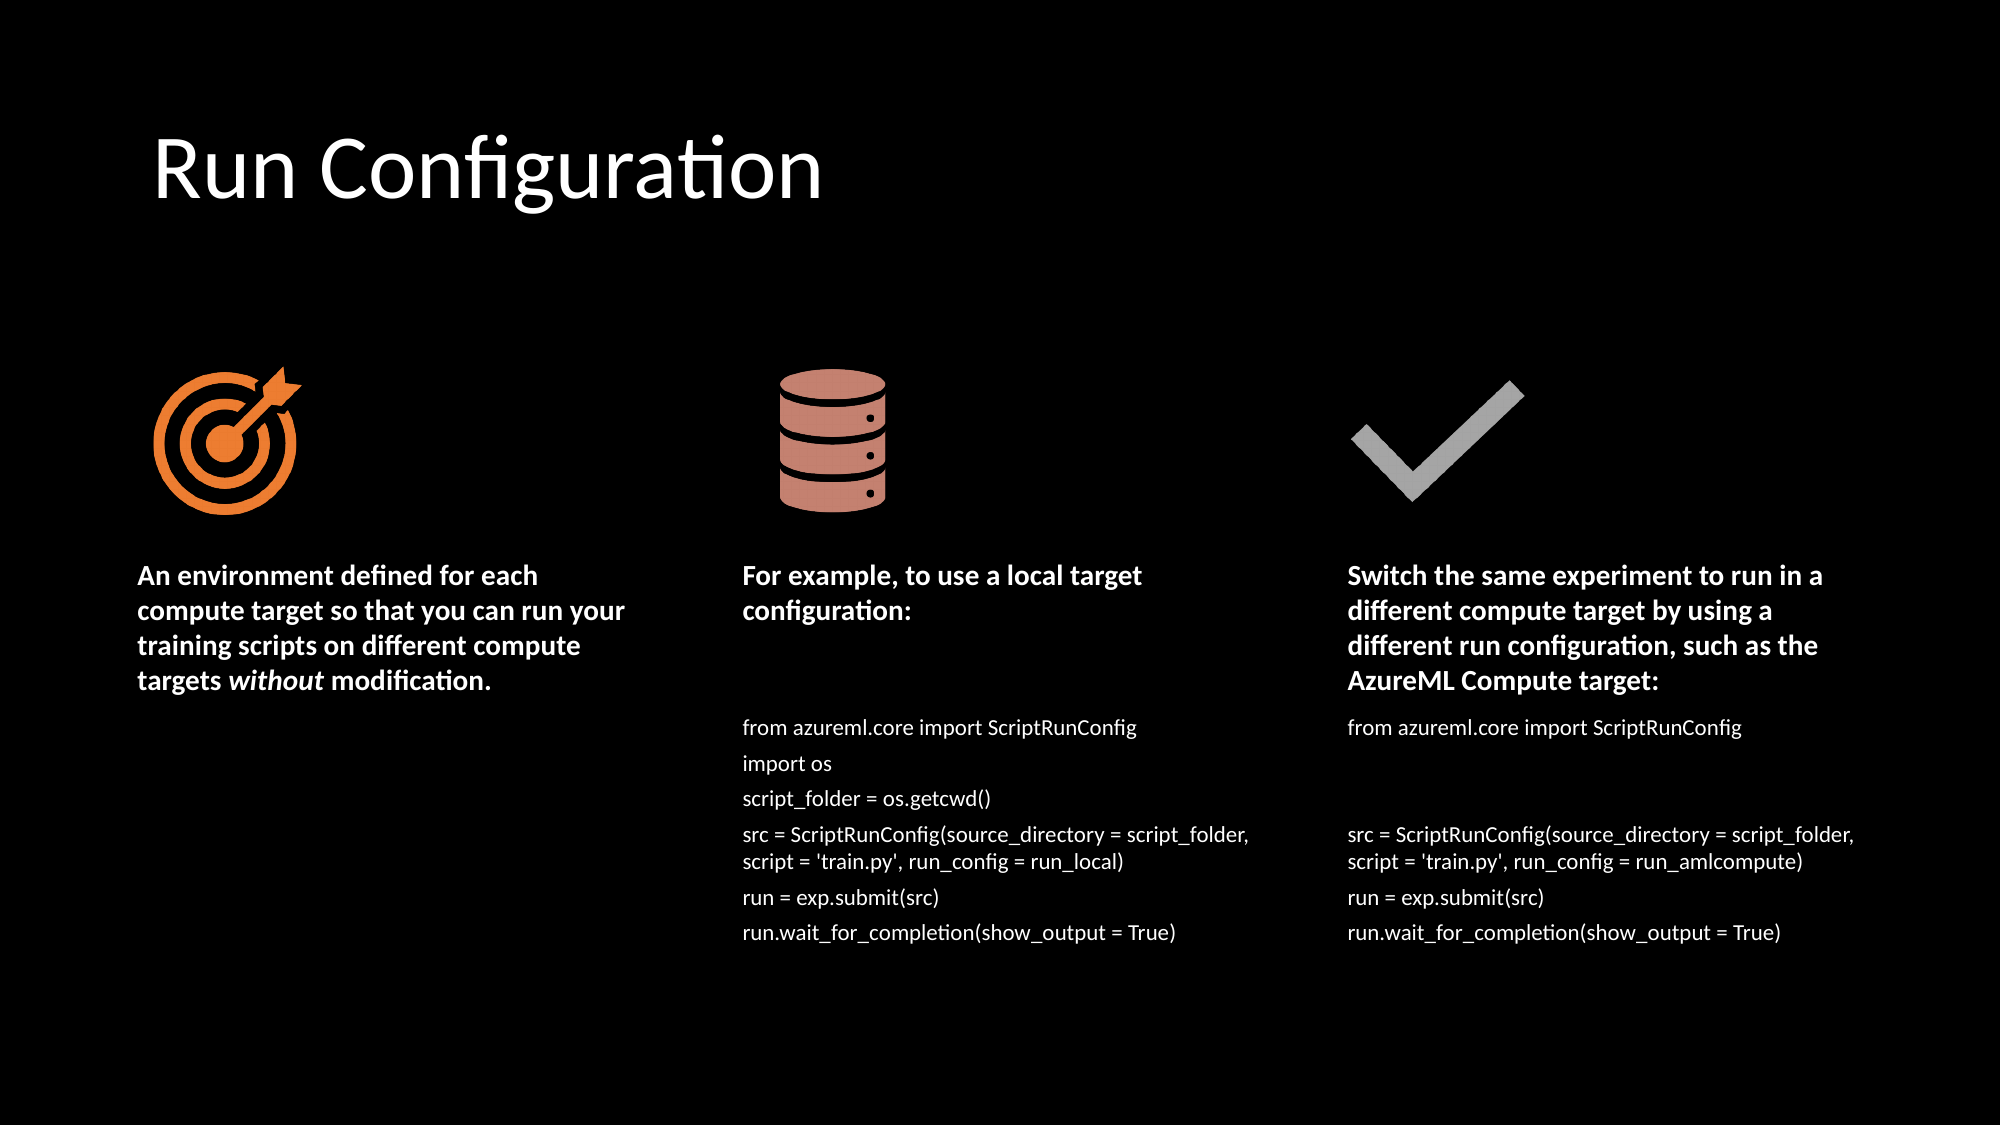

# Run Configuration
An environment defined for each compute target so that you can run your training scripts on different compute targets without modification.
For example, to use a local target configuration:
from azureml.core import ScriptRunConfig
import os
script_folder = os.getcwd()
src = ScriptRunConfig(source_directory = script_folder, script = 'train.py', run_config = run_local)
run = exp.submit(src)
run.wait_for_completion(show_output = True)
Switch the same experiment to run in a different compute target by using a different run configuration, such as the AzureML Compute target:
from azureml.core import ScriptRunConfig

src = ScriptRunConfig(source_directory = script_folder, script = 'train.py', run_config = run_amlcompute)
run = exp.submit(src)
run.wait_for_completion(show_output = True)